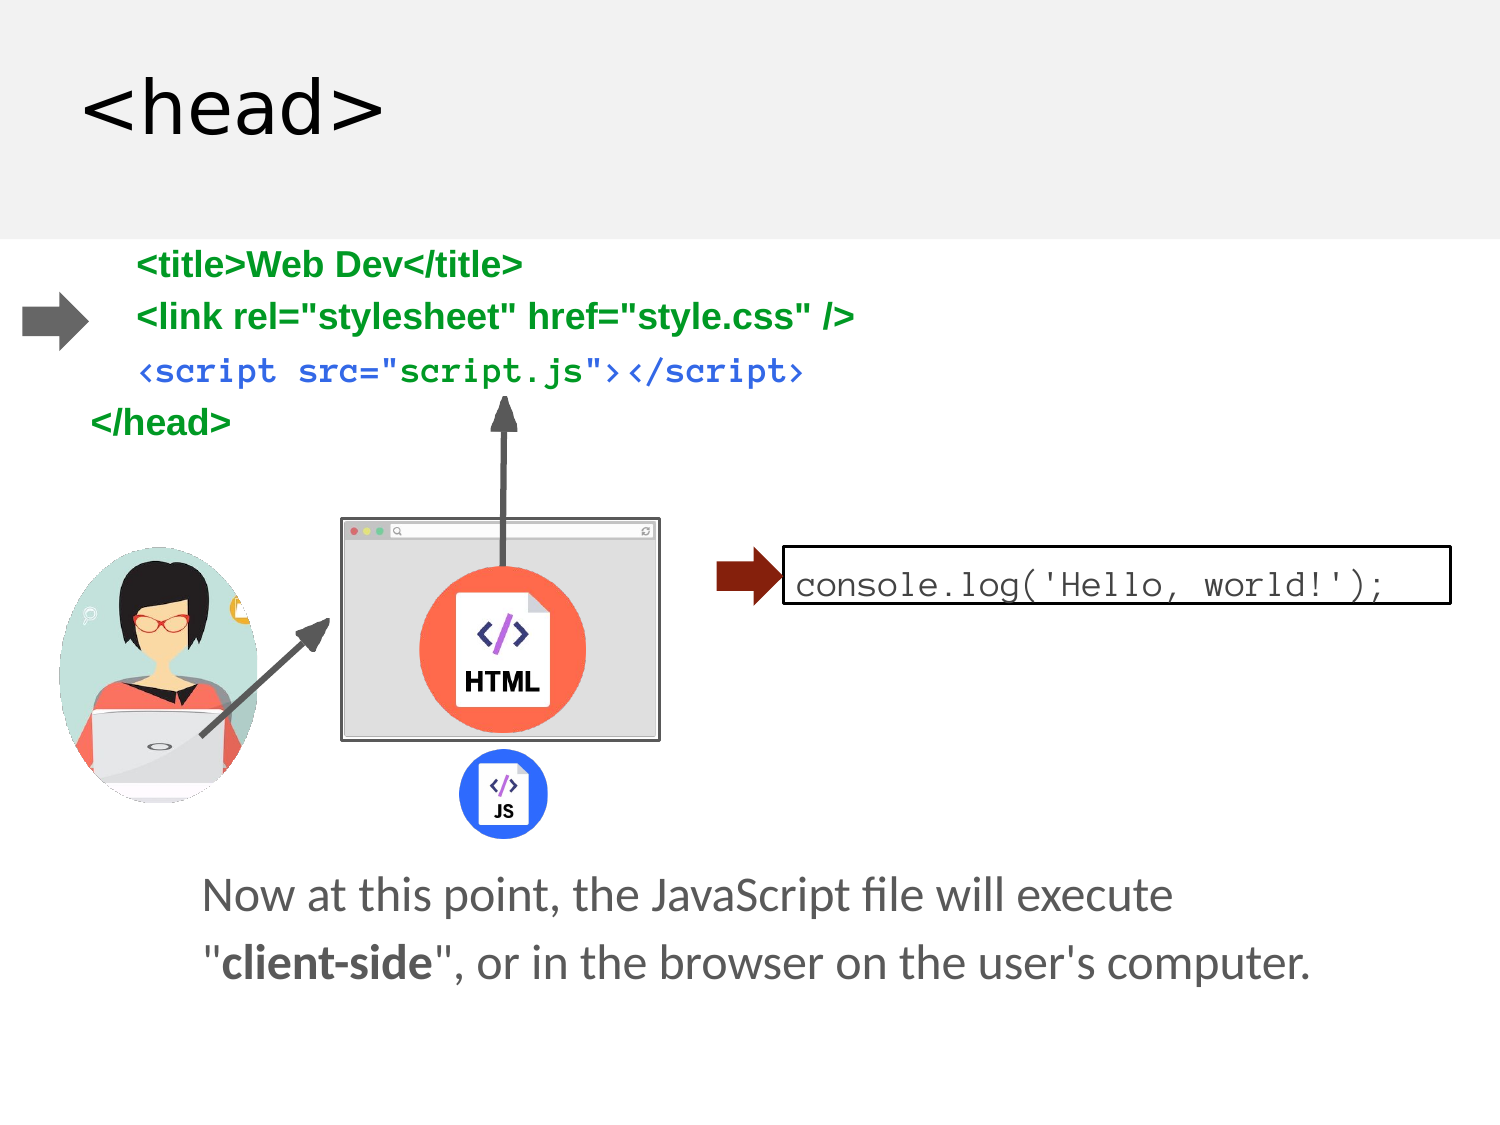

# <head>
<title>Web Dev</title>
<link rel="stylesheet" href="style.css" />
<script src="script.js"></script>
</head>

console.log('Hello, world!');

Now at this point, the JavaScript file will execute  "client-side", or in the browser on the user's computer.